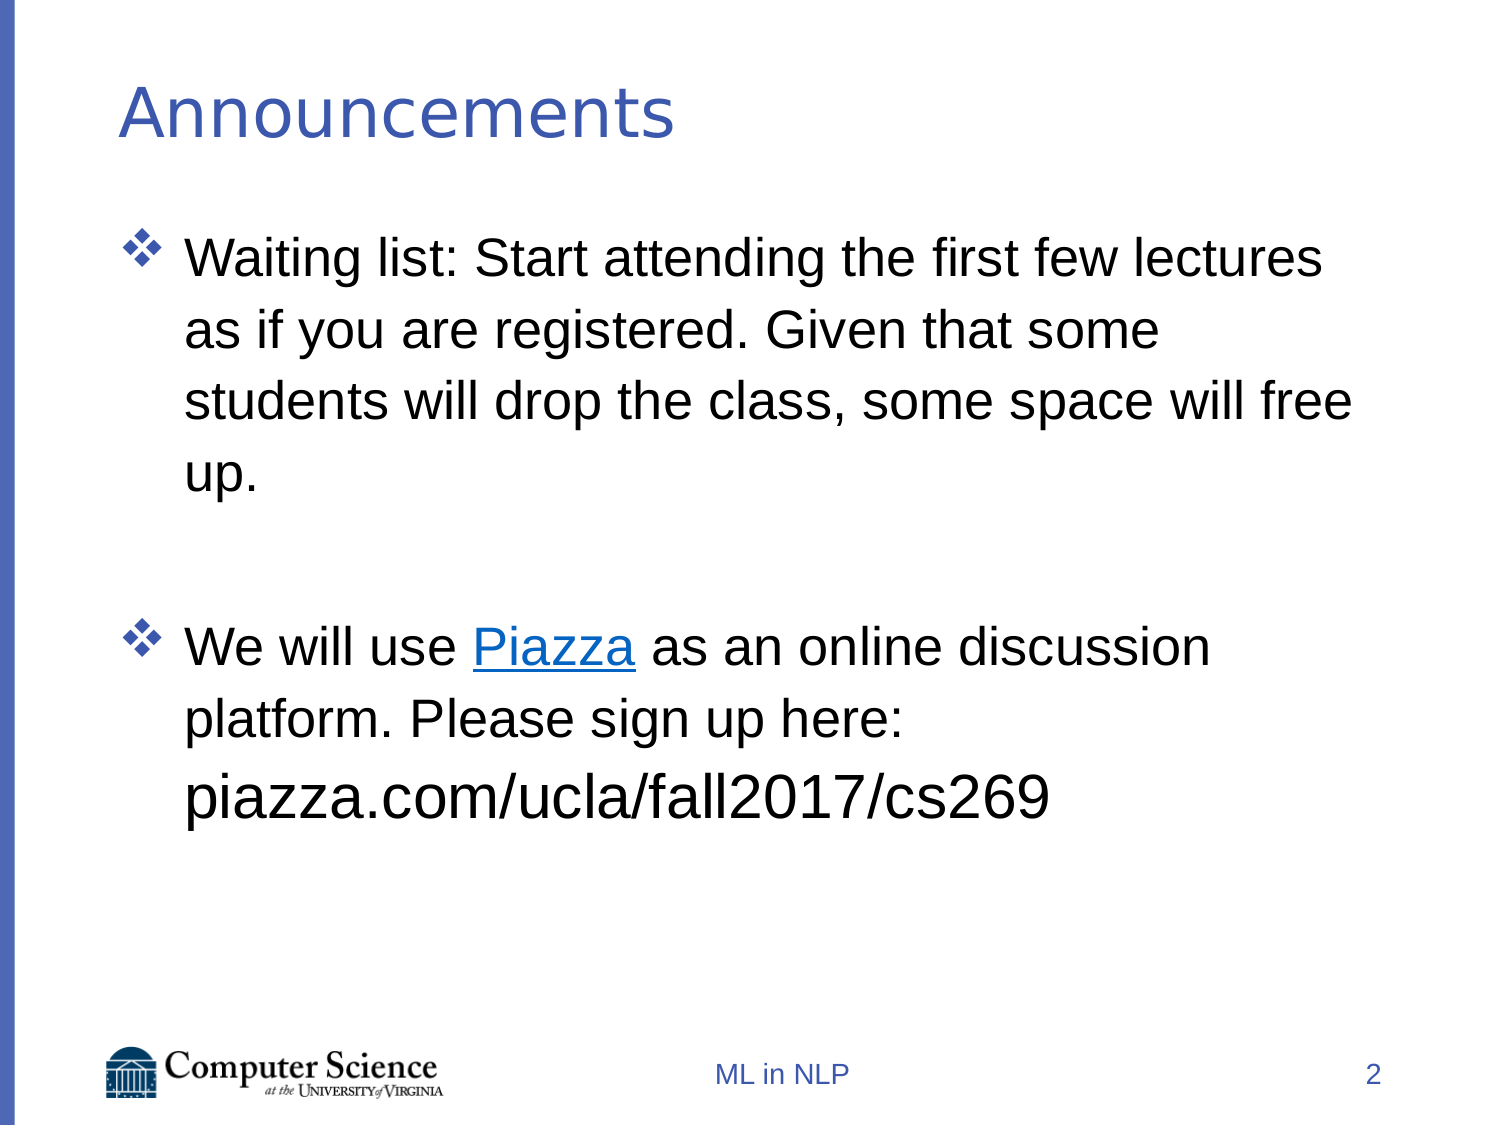

# Announcements
Waiting list: Start attending the first few lectures as if you are registered. Given that some students will drop the class, some space will free up.

We will use Piazza as an online discussion platform. Please sign up here: piazza.com/ucla/fall2017/cs269

ML in NLP
2